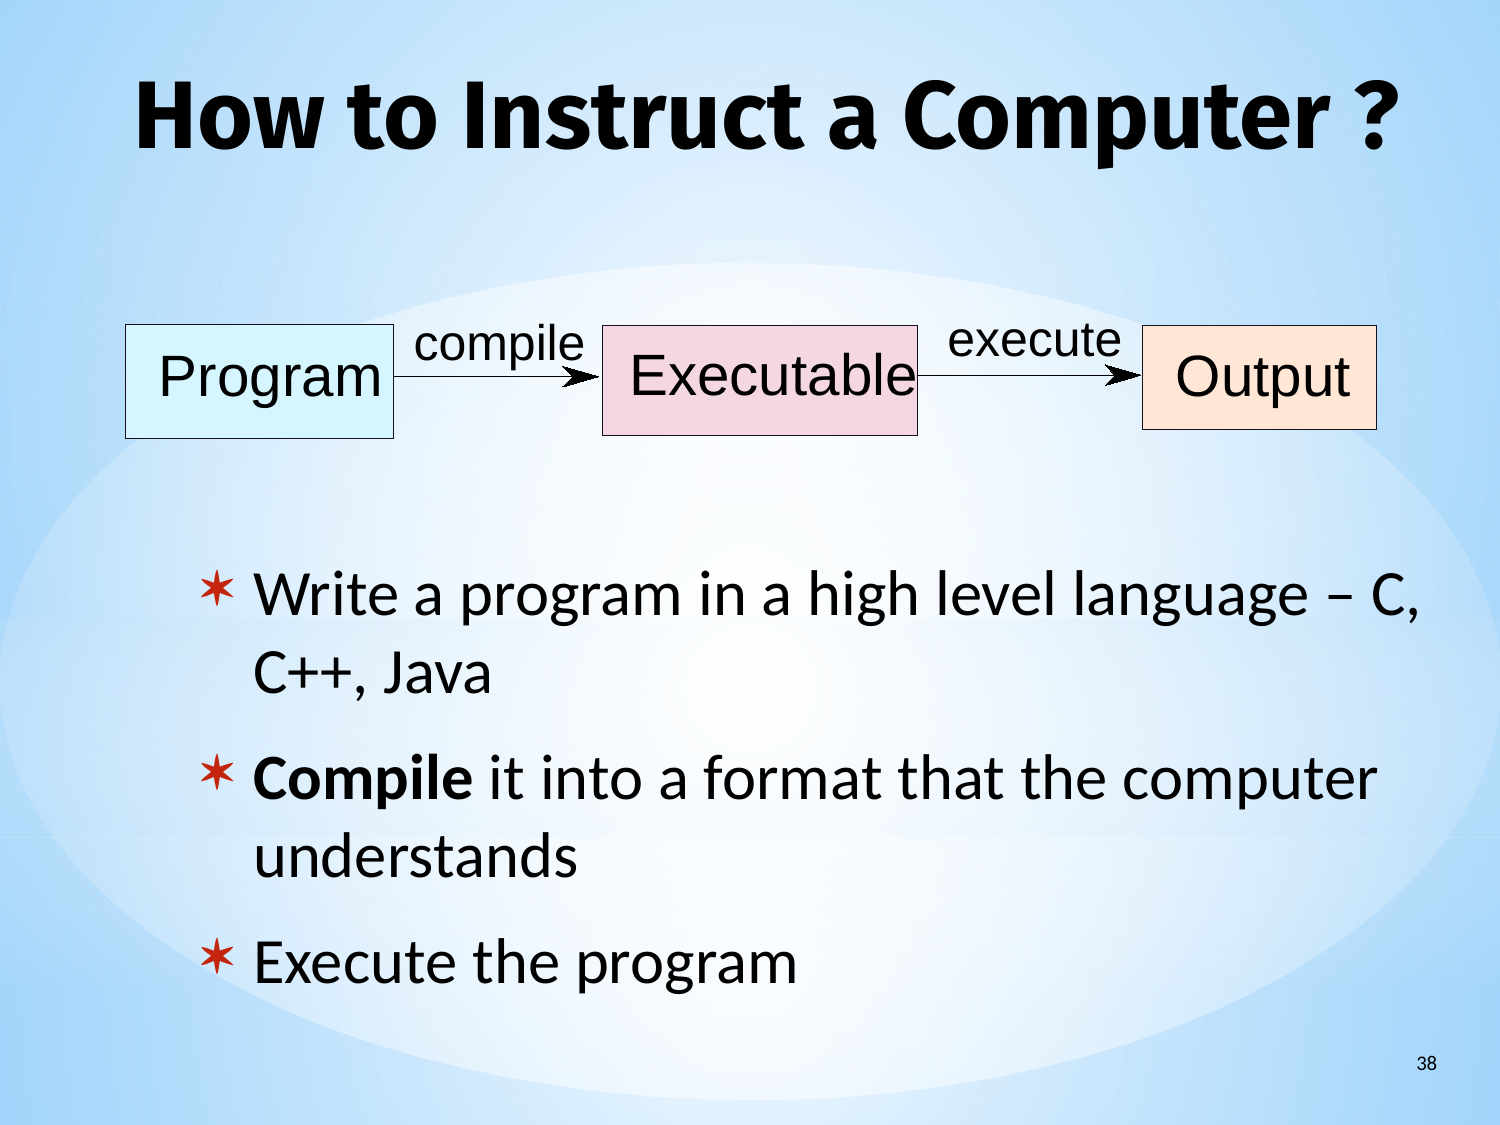

How to Instruct a Computer ?

execute
compile

Executable
Program
Output

Write a program in a high level language – C, C++, Java
Compile it into a format that the computer understands
Execute the program
38